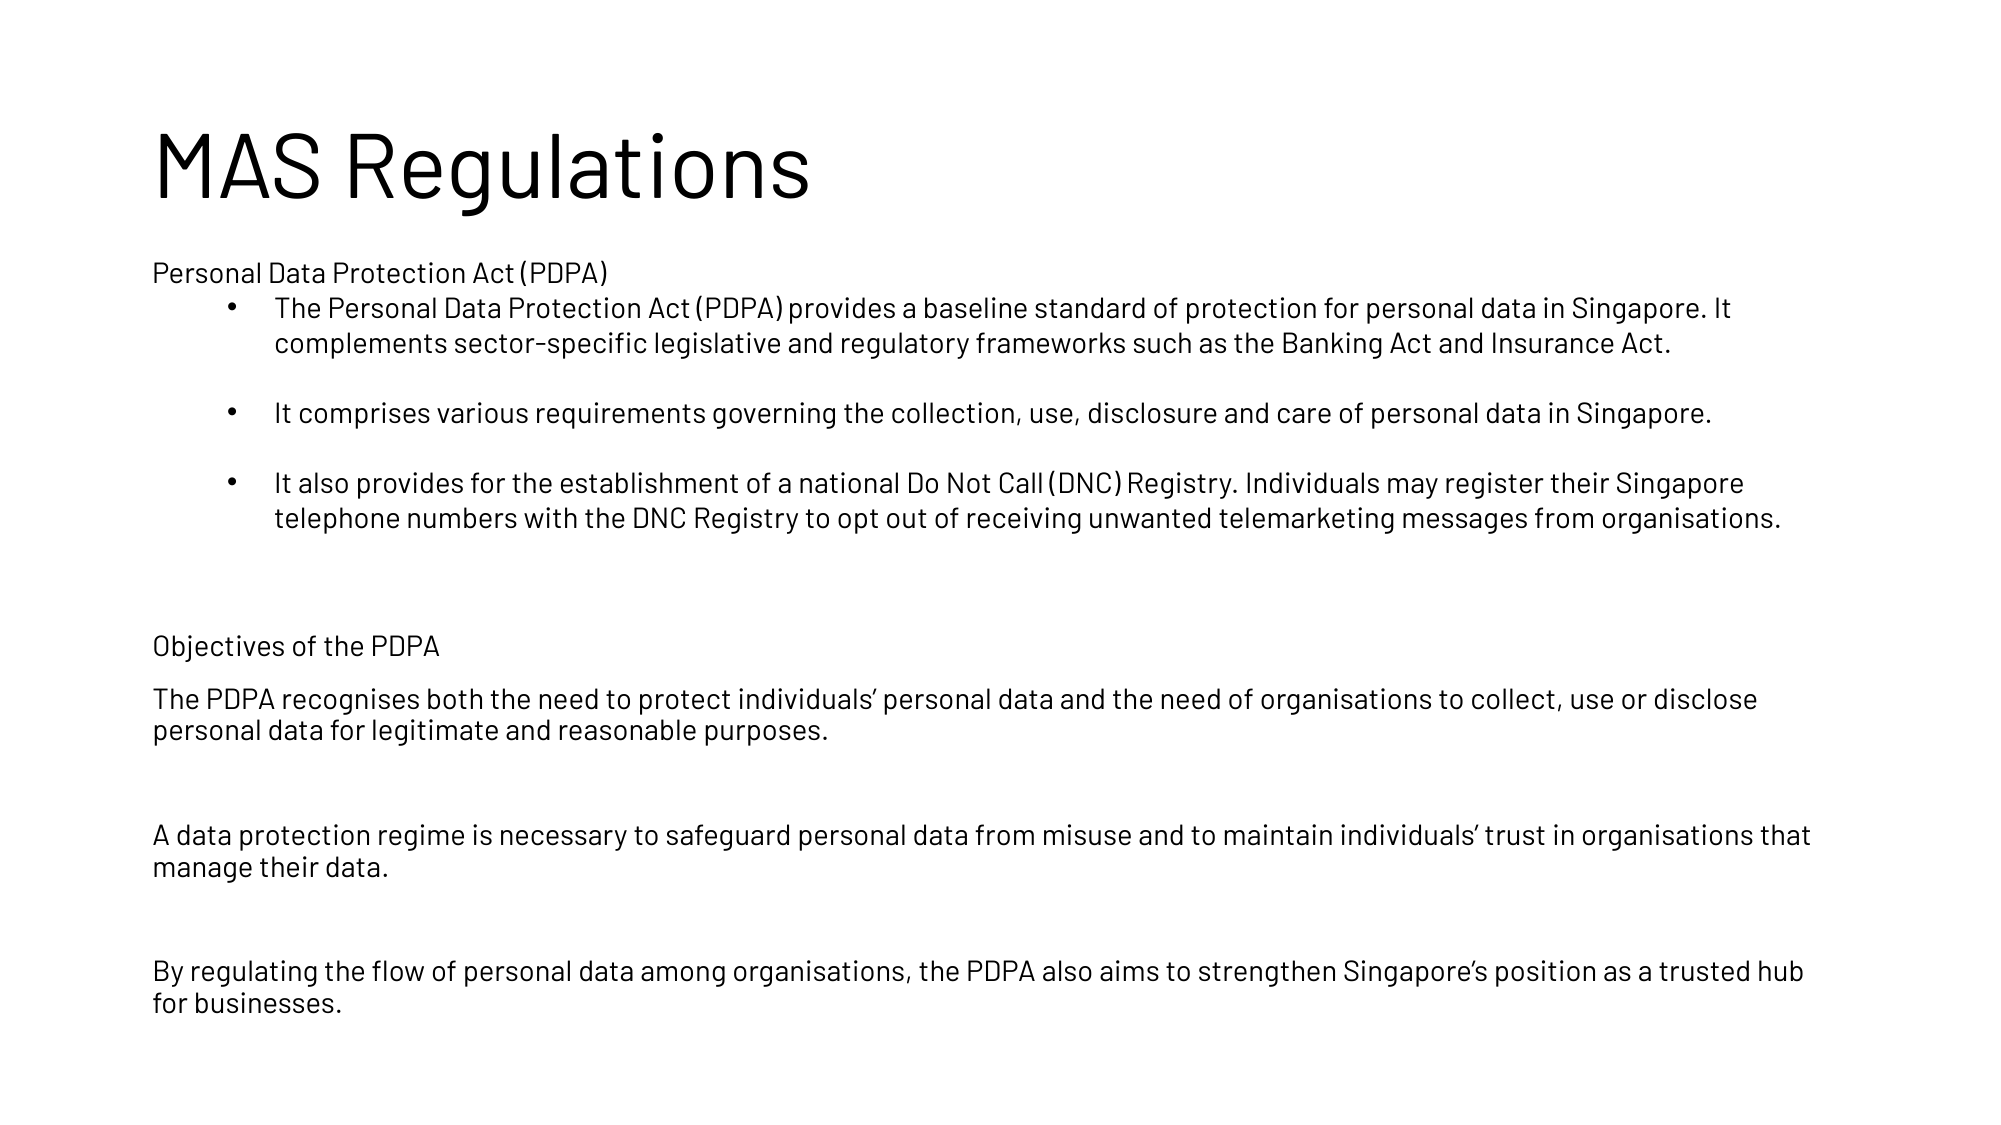

# MAS Regulations
Personal Data Protection Act (PDPA)
The Personal Data Protection Act (PDPA) provides a baseline standard of protection for personal data in Singapore. It complements sector-specific legislative and regulatory frameworks such as the Banking Act and Insurance Act.

It comprises various requirements governing the collection, use, disclosure and care of personal data in Singapore.

It also provides for the establishment of a national Do Not Call (DNC) Registry. Individuals may register their Singapore telephone numbers with the DNC Registry to opt out of receiving unwanted telemarketing messages from organisations.
Objectives of the PDPA
The PDPA recognises both the need to protect individuals’ personal data and the need of organisations to collect, use or disclose personal data for legitimate and reasonable purposes.

A data protection regime is necessary to safeguard personal data from misuse and to maintain individuals’ trust in organisations that manage their data.

By regulating the flow of personal data among organisations, the PDPA also aims to strengthen Singapore’s position as a trusted hub for businesses.